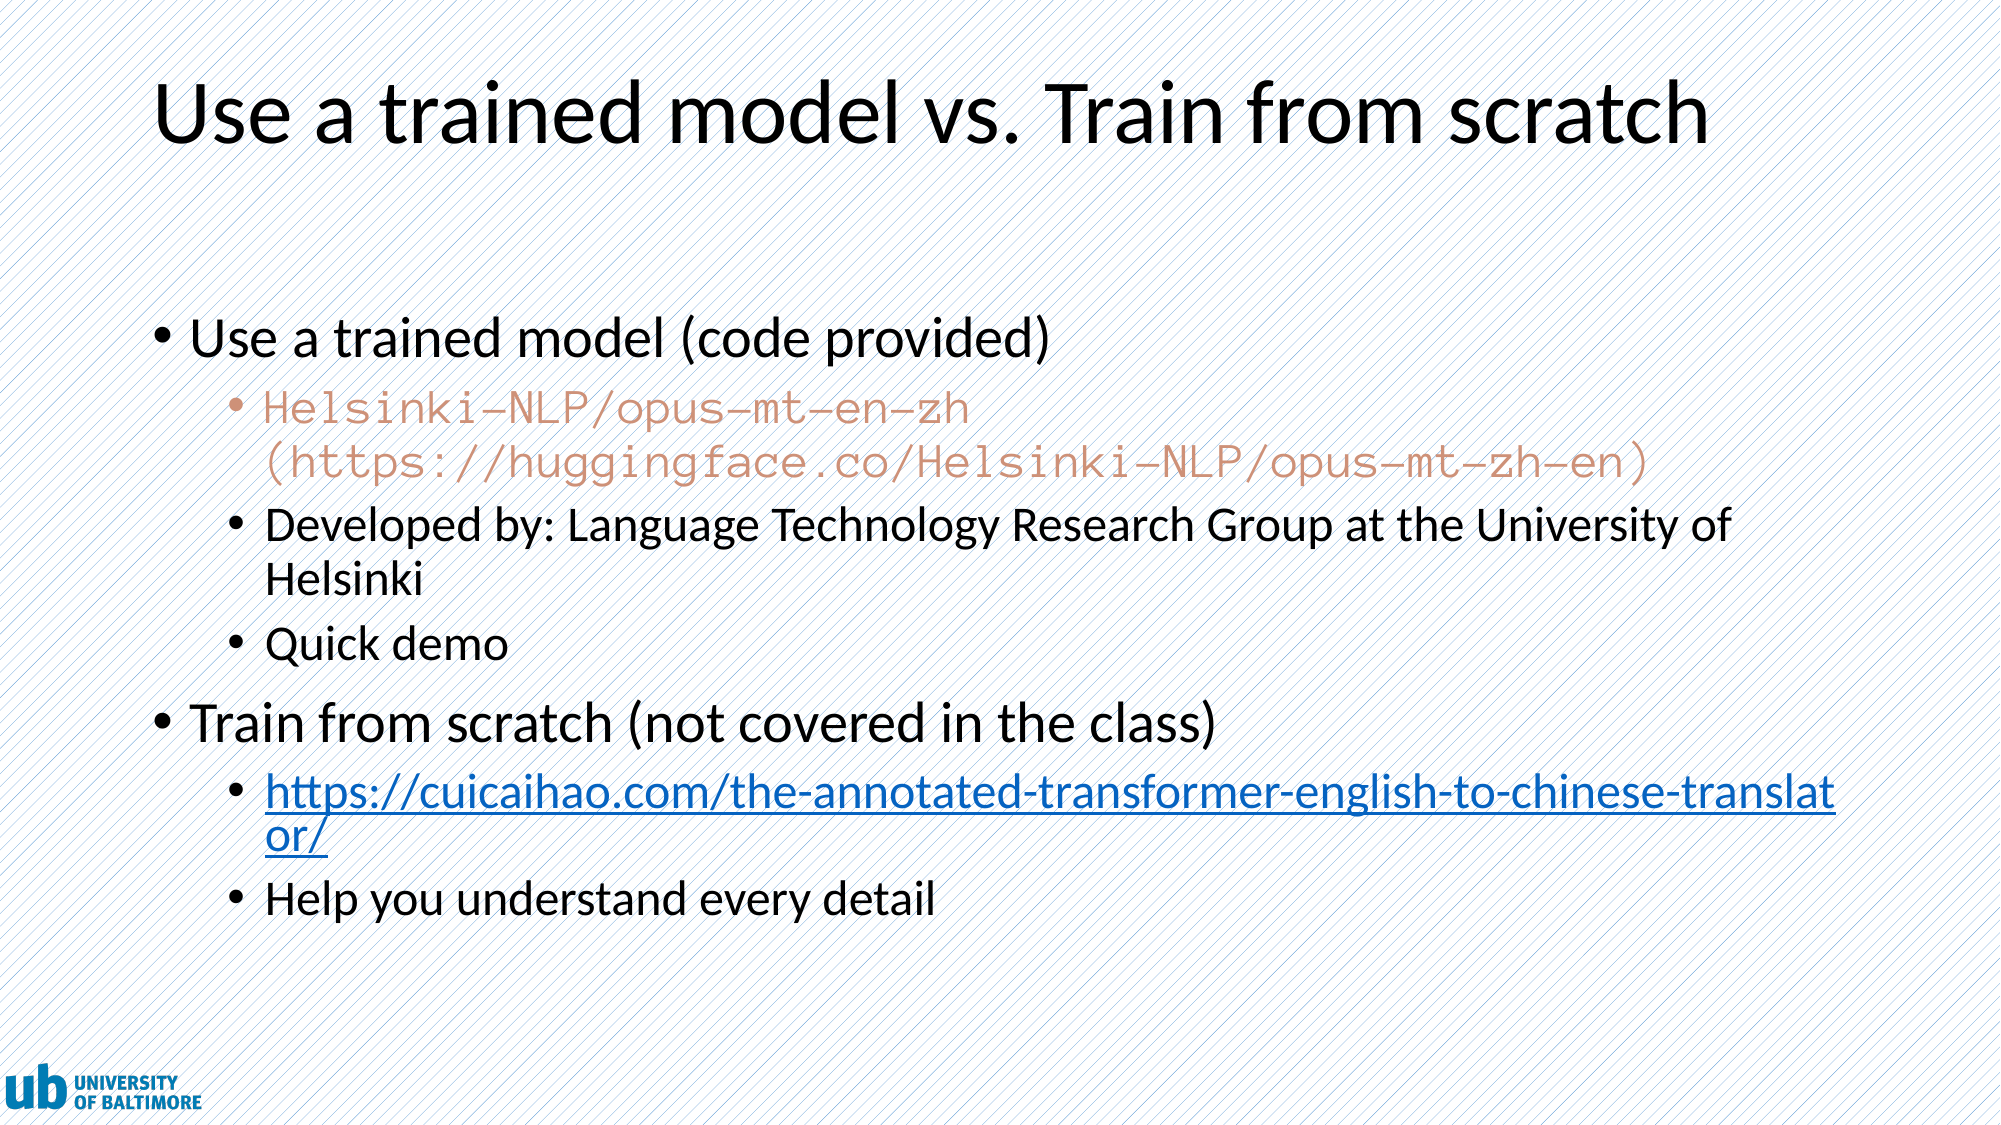

# Use a trained model vs. Train from scratch
Use a trained model (code provided)
Helsinki-NLP/opus-mt-en-zh (https://huggingface.co/Helsinki-NLP/opus-mt-zh-en)
Developed by: Language Technology Research Group at the University of Helsinki
Quick demo
Train from scratch (not covered in the class)
https://cuicaihao.com/the-annotated-transformer-english-to-chinese-translator/
Help you understand every detail